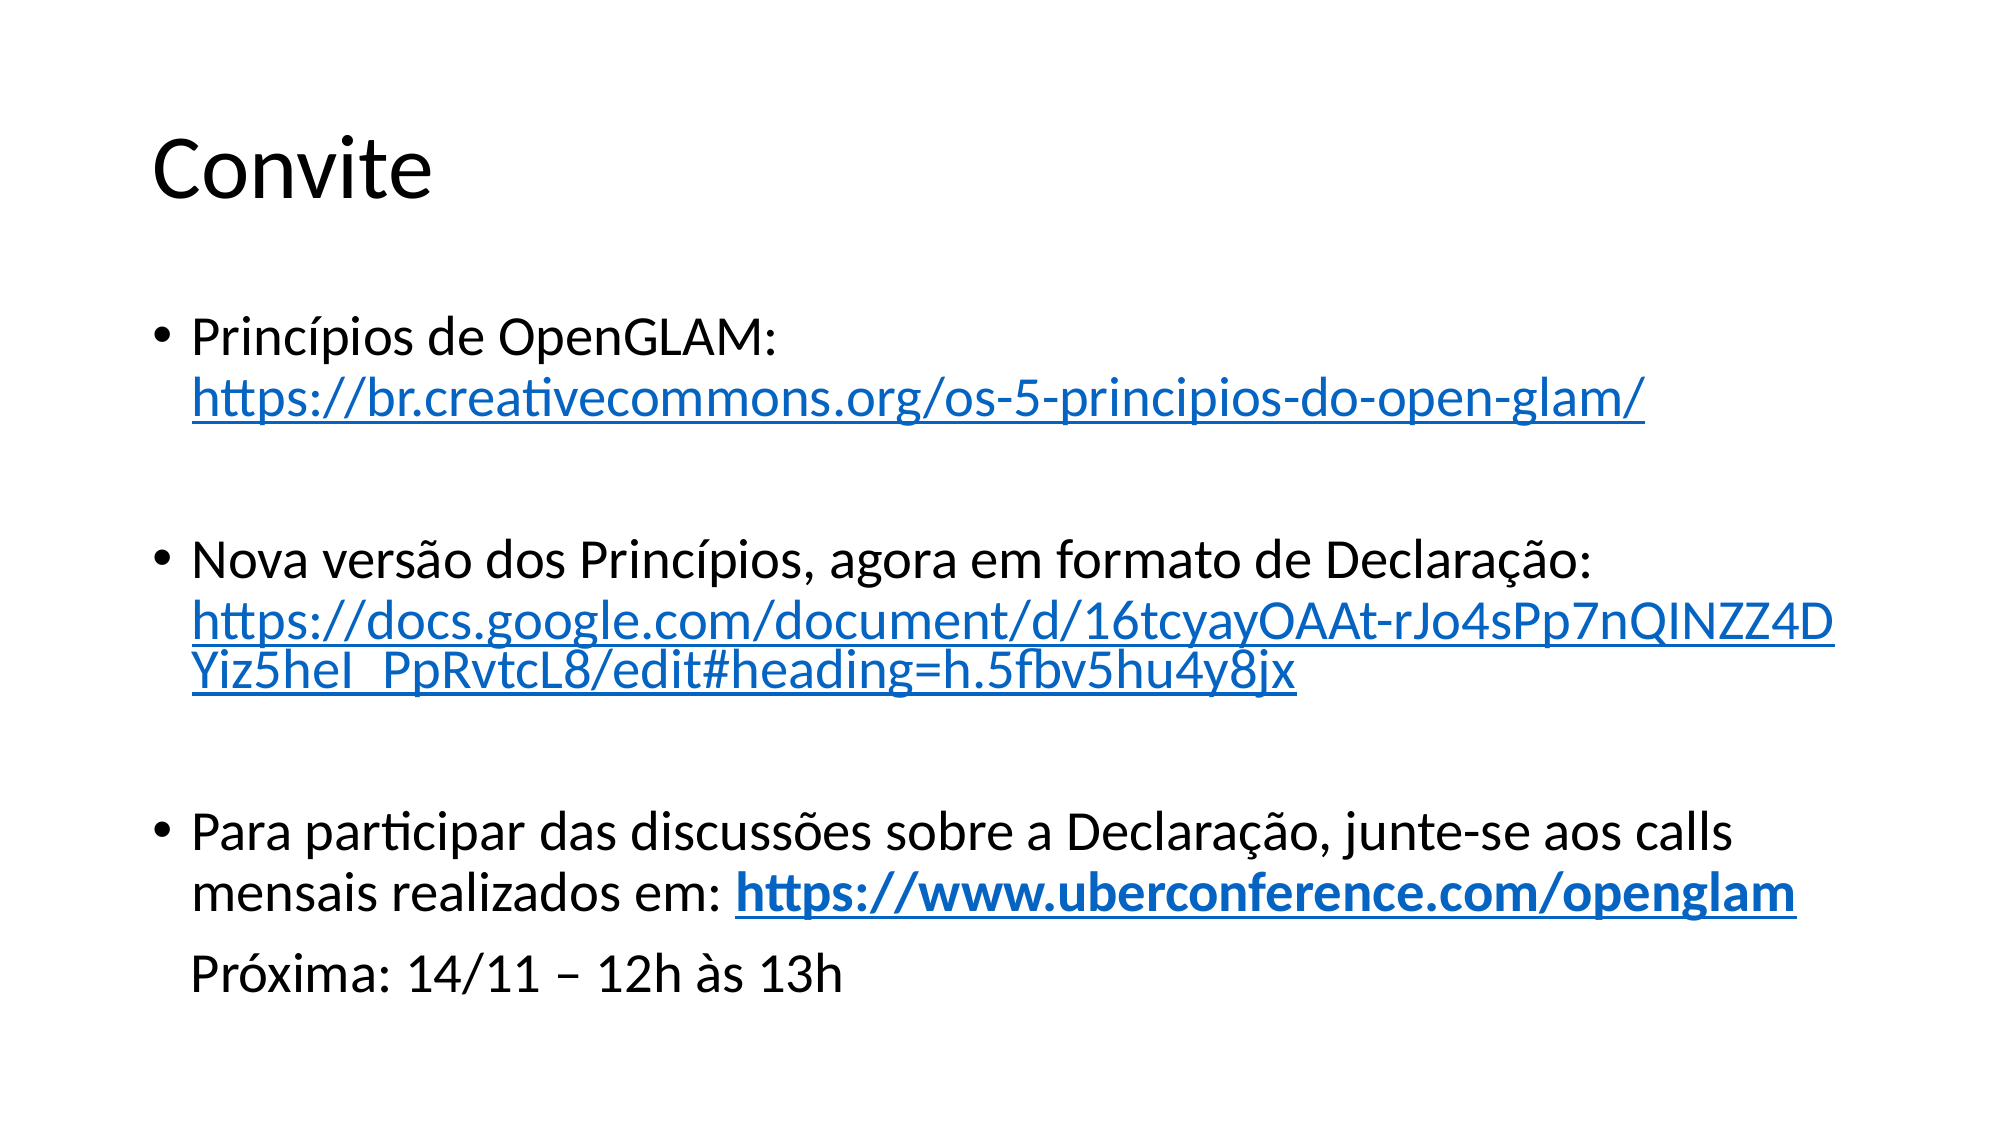

# Convite
Princípios de OpenGLAM: https://br.creativecommons.org/os-5-principios-do-open-glam/

Nova versão dos Princípios, agora em formato de Declaração: https://docs.google.com/document/d/16tcyayOAAt-rJo4sPp7nQINZZ4DYiz5heI_PpRvtcL8/edit#heading=h.5fbv5hu4y8jx

Para participar das discussões sobre a Declaração, junte-se aos calls mensais realizados em: https://www.uberconference.com/openglam
   Próxima: 14/11 – 12h às 13h